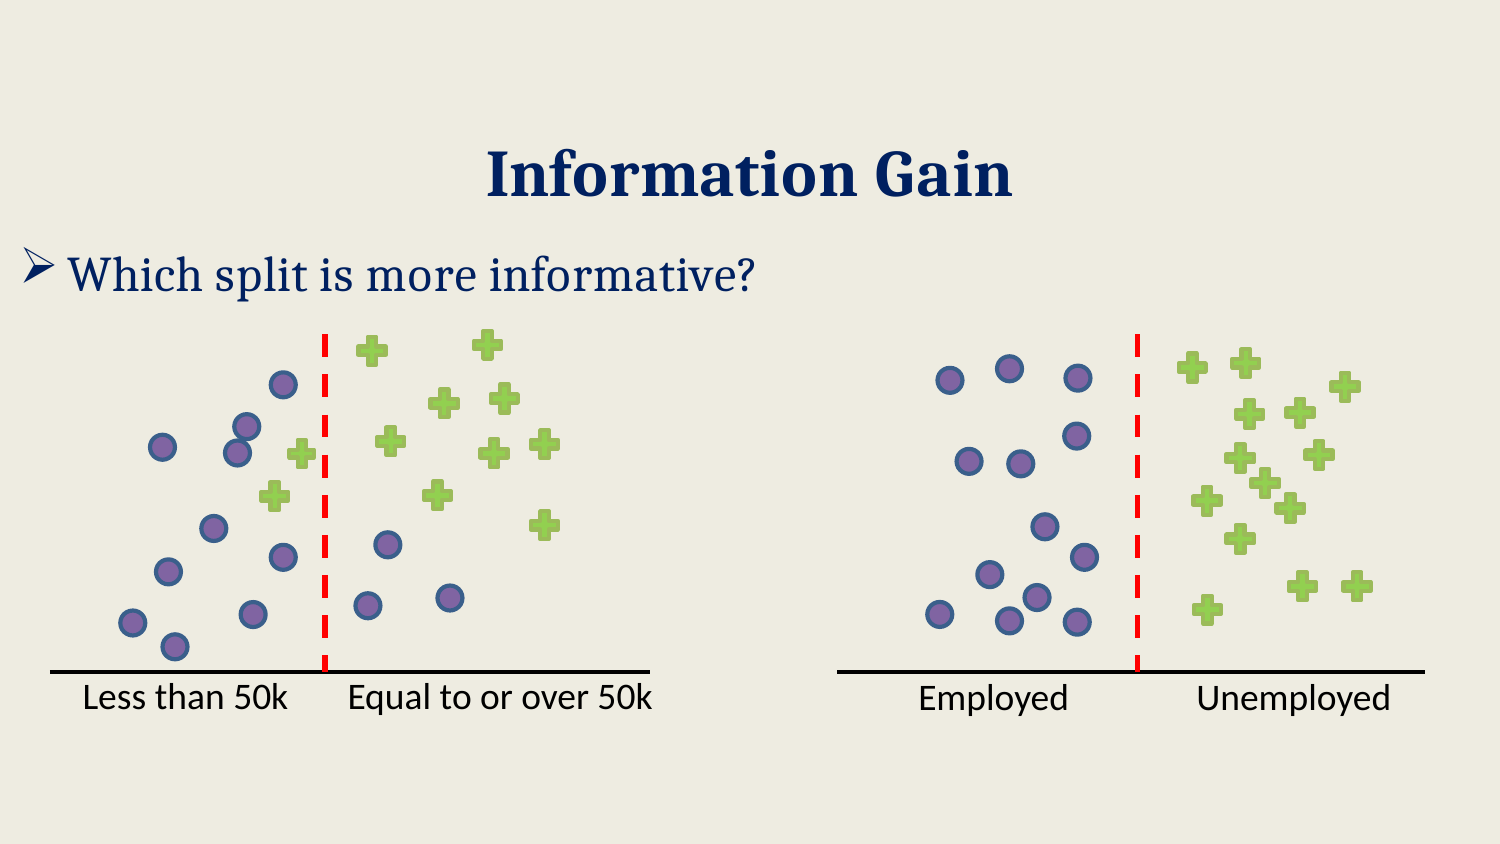

# Information Gain
Which split is more informative?

Less than 50k       Equal to or over 50k
    Employed               Unemployed